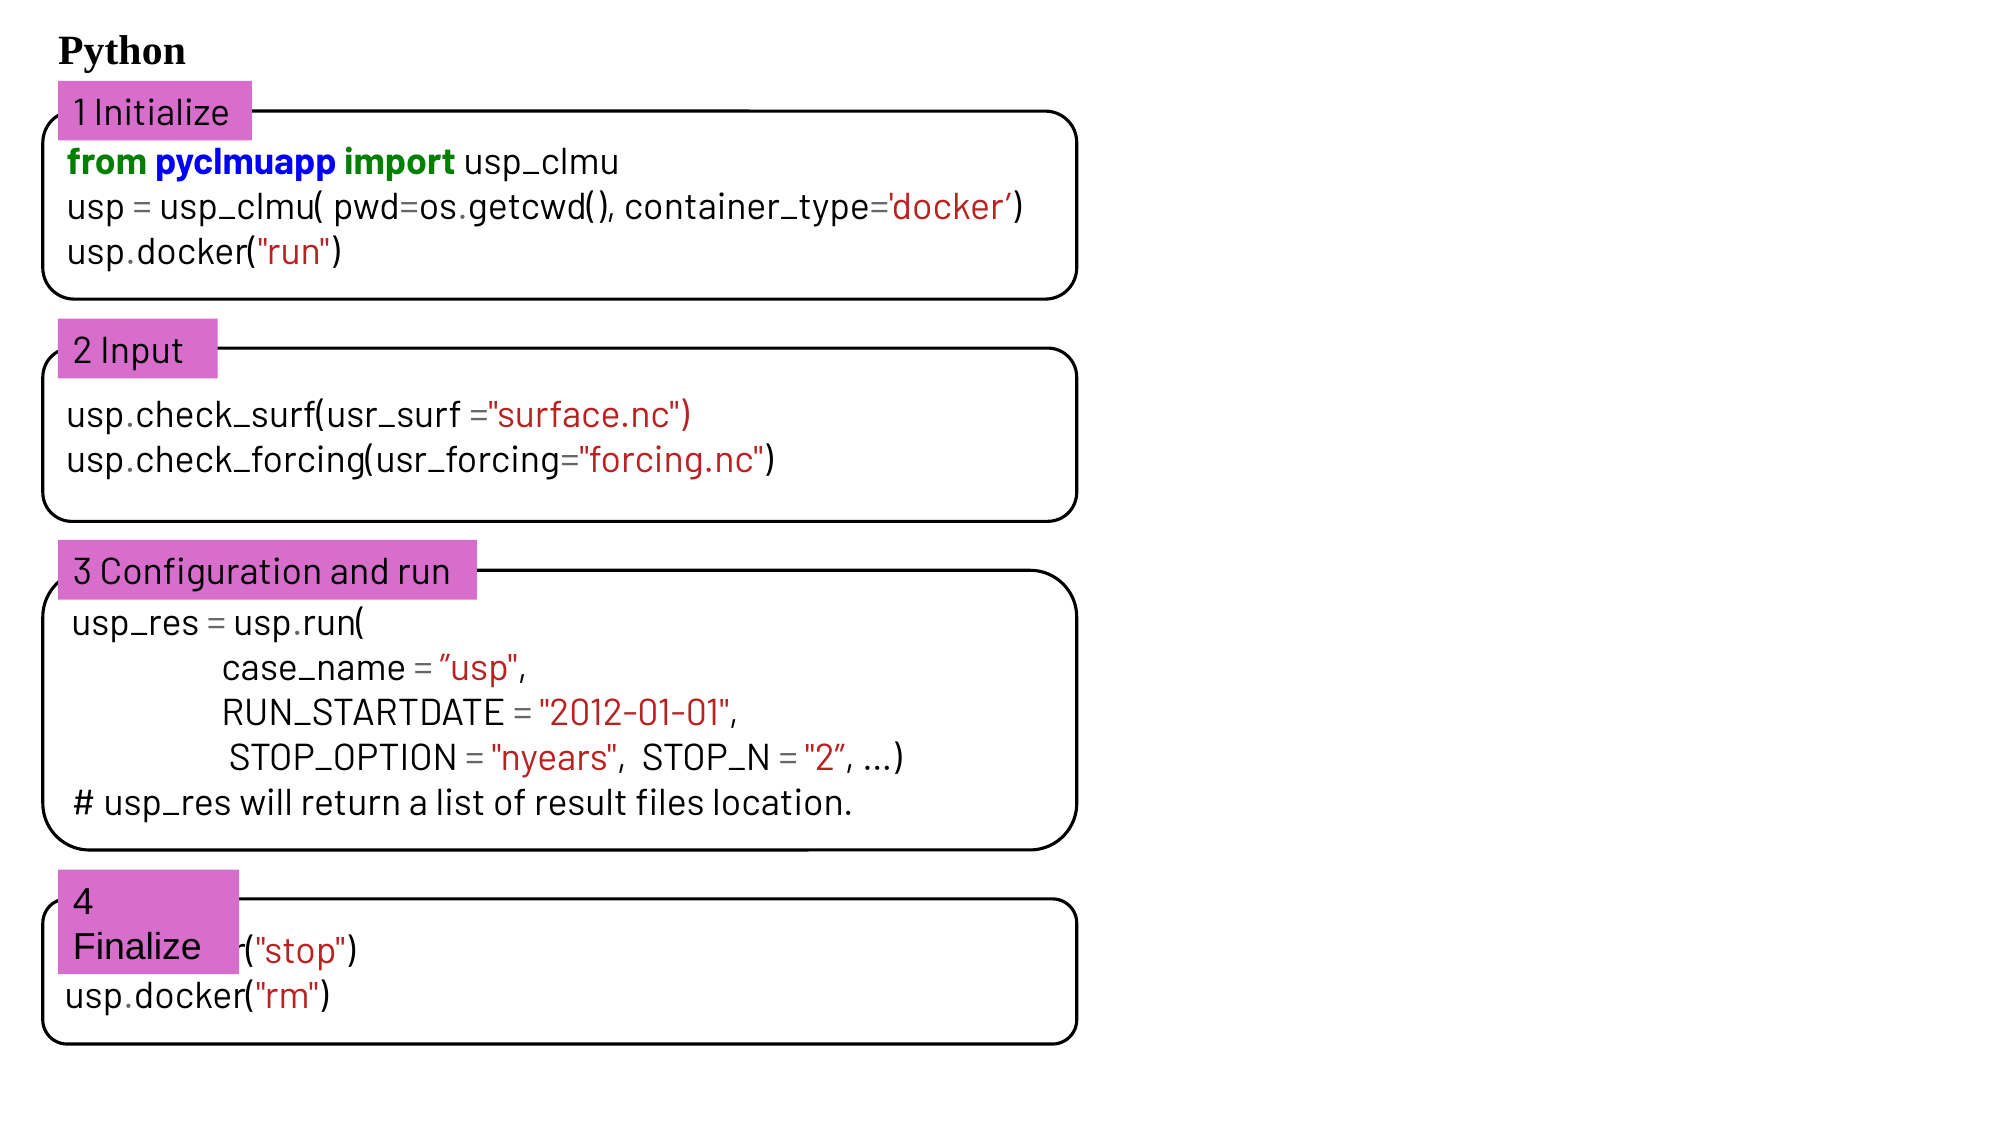

Python
1 Initialize
from pyclmuapp import usp_clmu
usp = usp_clmu( pwd=os.getcwd(), container_type='docker’)
usp.docker("run")
2 Input
usp.check_surf(usr_surf ="surface.nc")
usp.check_forcing(usr_forcing="forcing.nc")
3 Configuration and run
usp_res = usp.run(
	case_name = ”usp",
	RUN_STARTDATE = "2012-01-01",
	 STOP_OPTION = "nyears",  STOP_N = "2”, …)
# usp_res will return a list of result files location.
4 Finalize
usp.docker("stop")
usp.docker("rm")